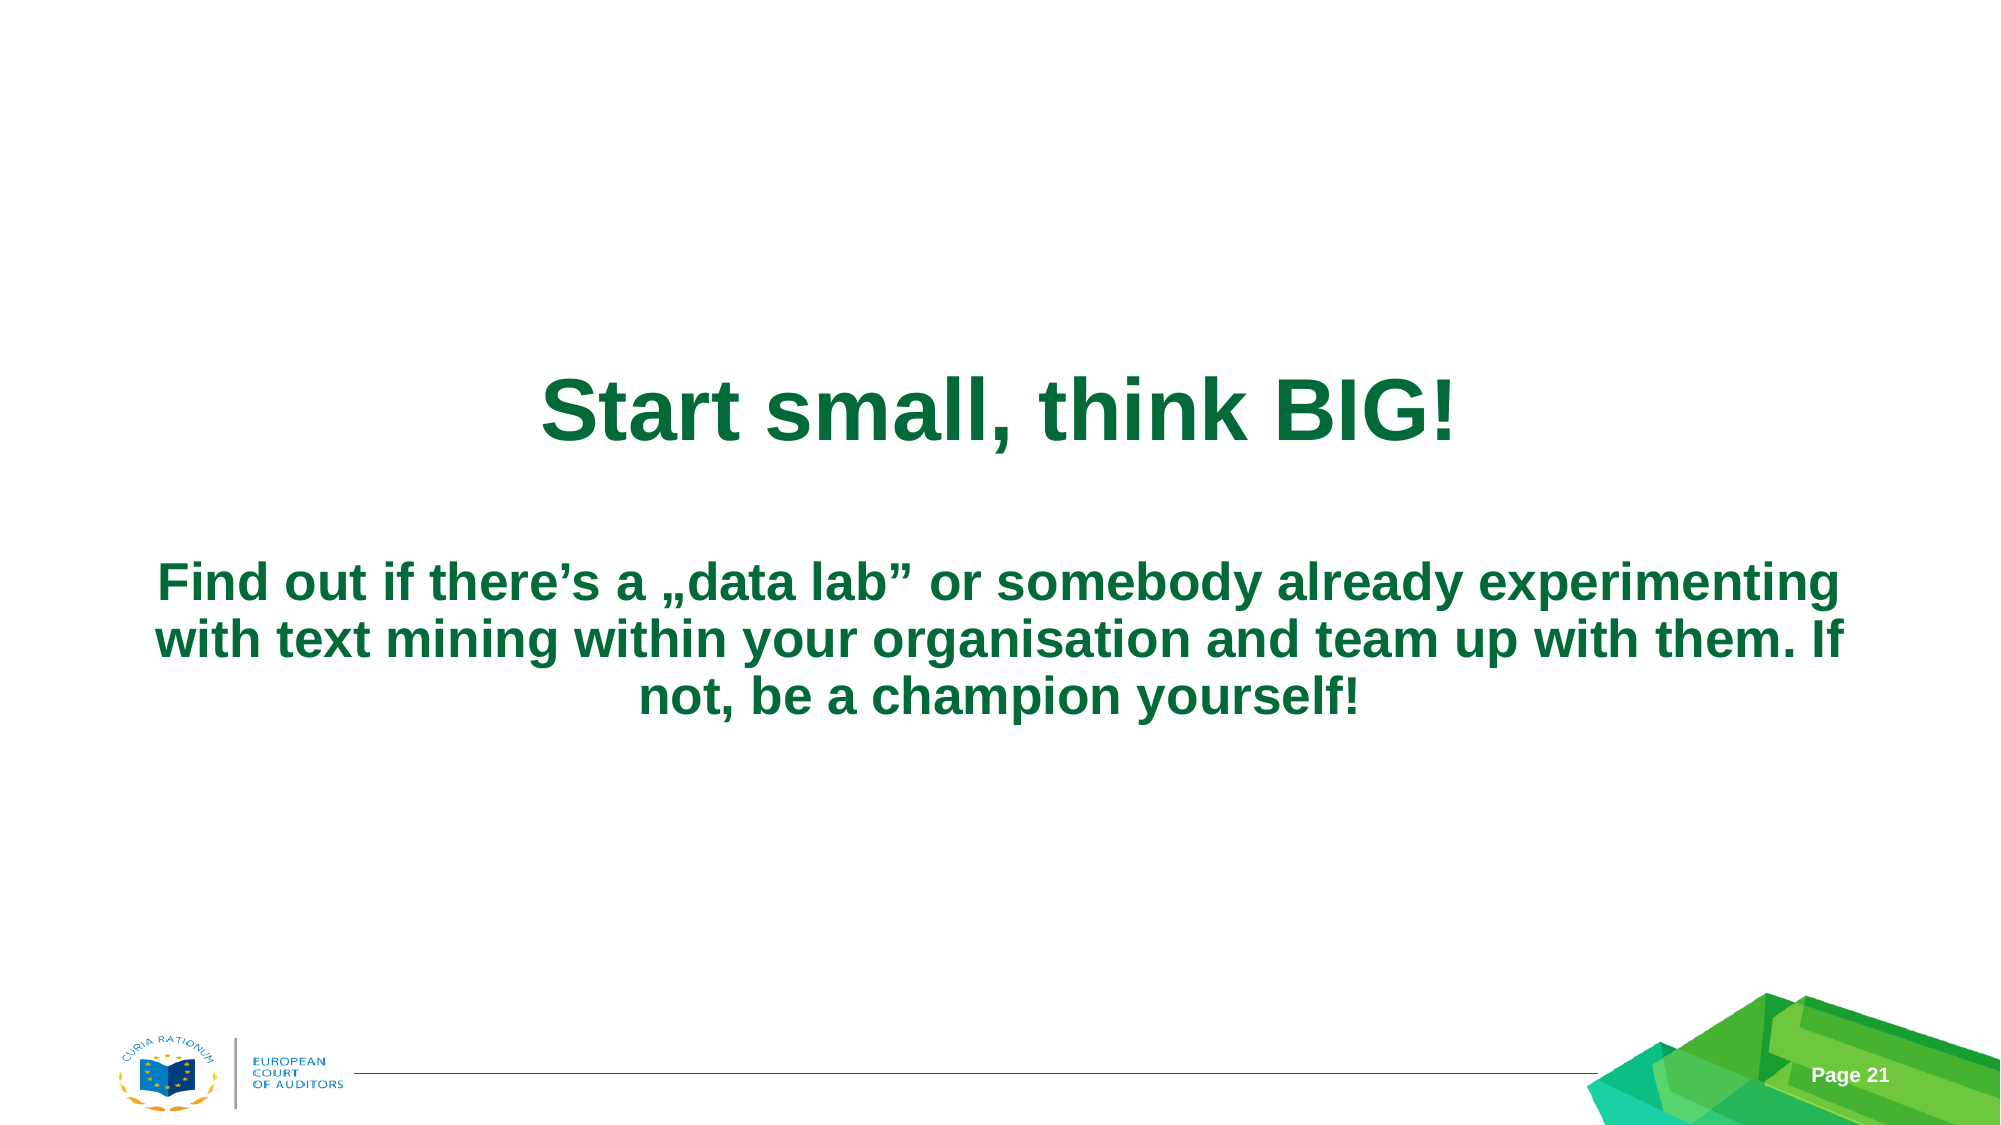

# Start small, think BIG! Find out if there’s a „data lab” or somebody already experimenting with text mining within your organisation and team up with them. If not, be a champion yourself!
Page 21